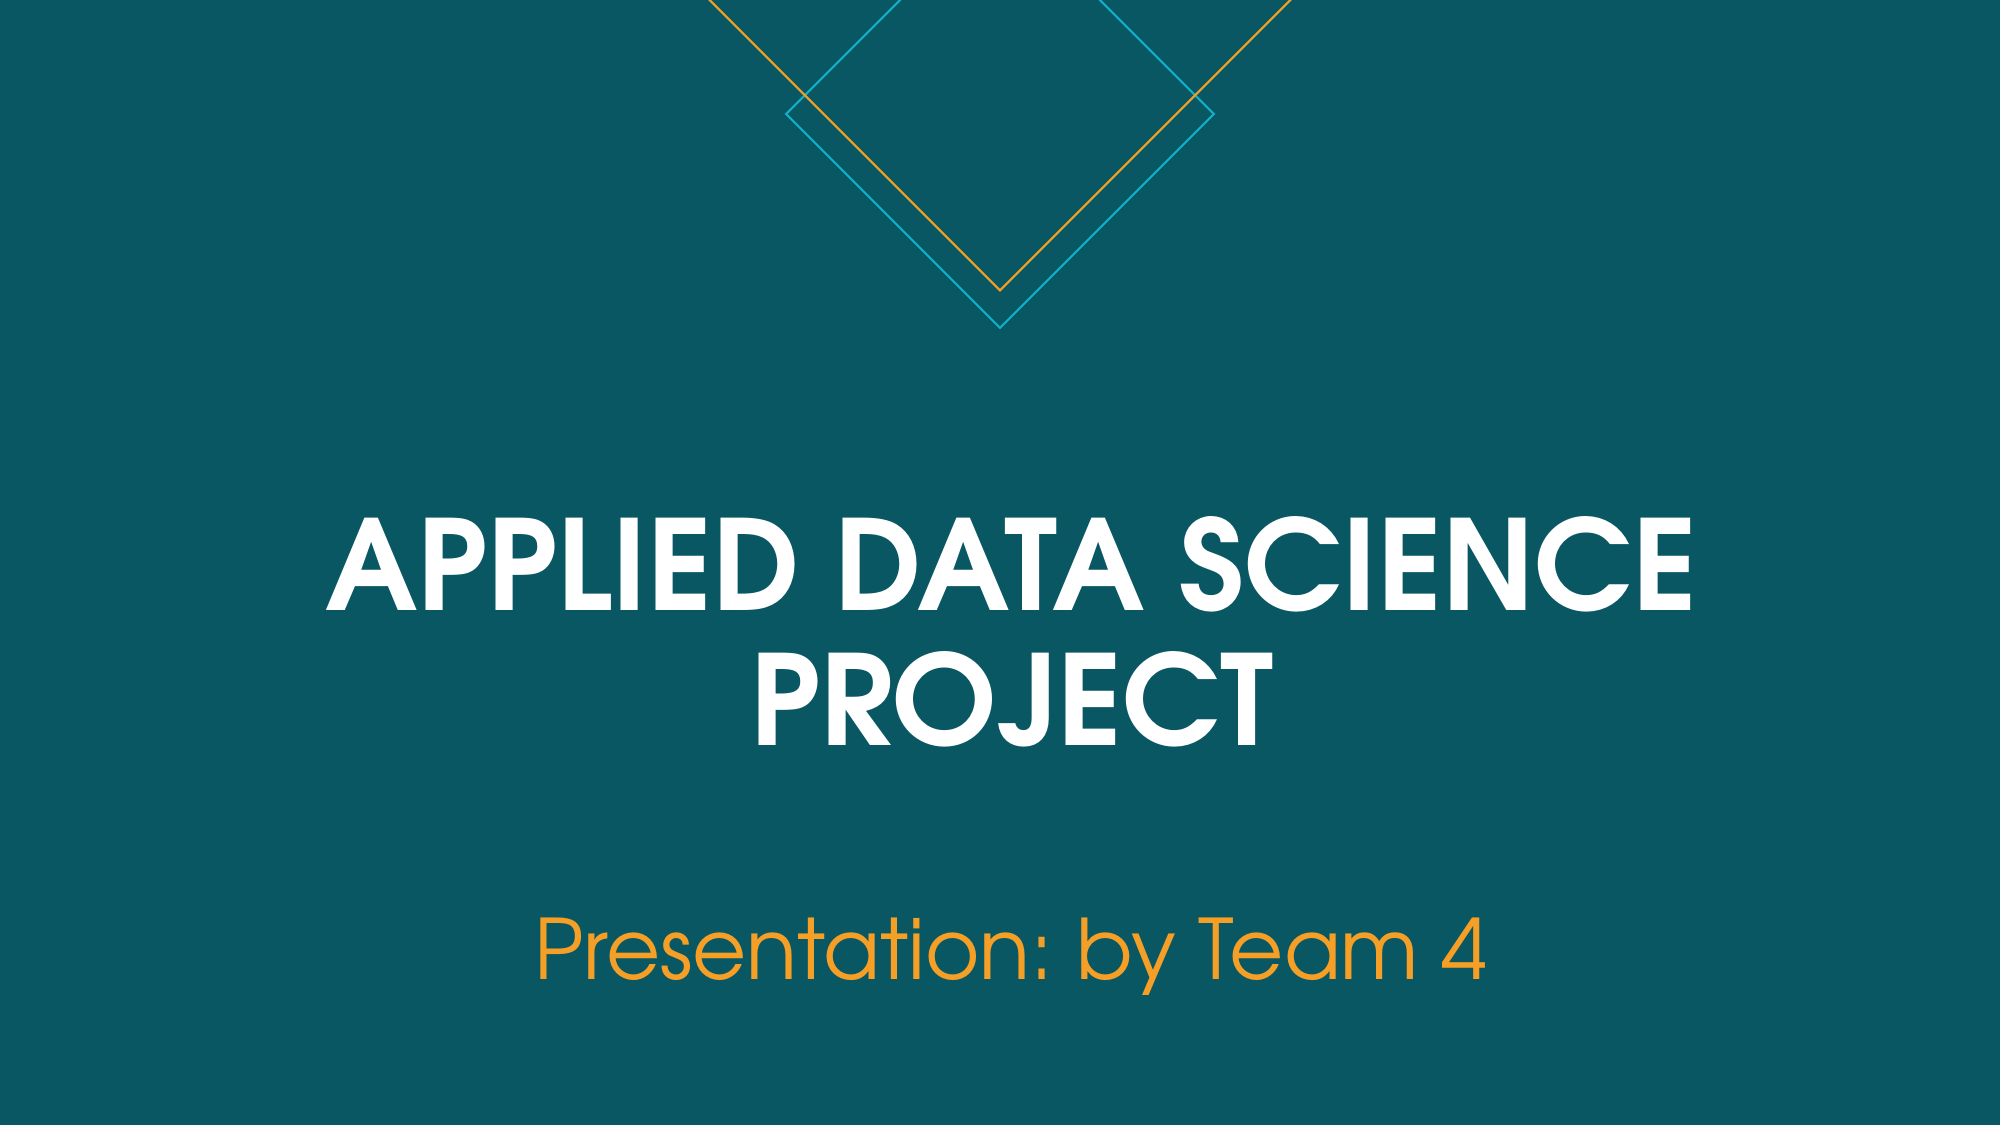

# APPLIED DATA SCIENCE PROJECT
Presentation: by Team 4